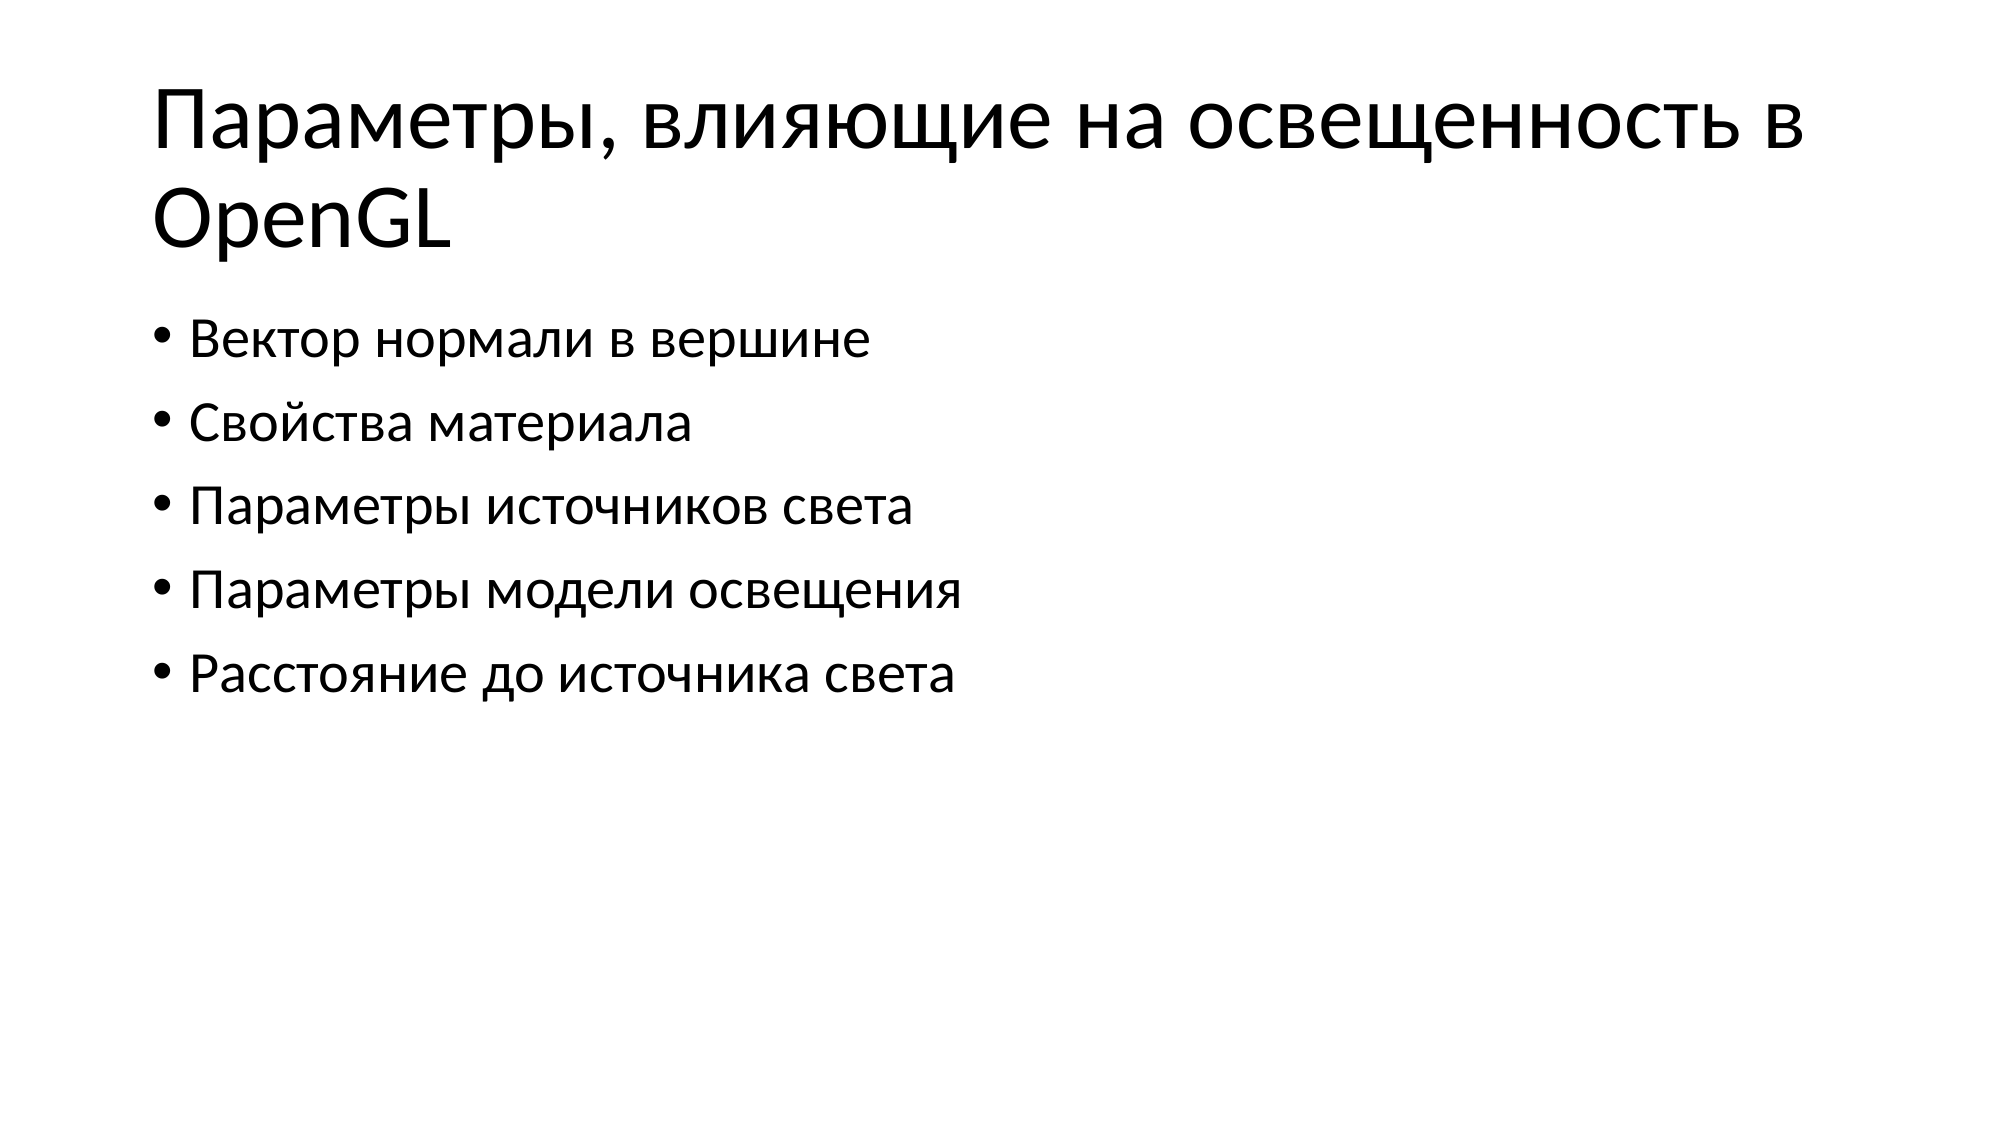

# Параметры, влияющие на освещенность в OpenGL
Вектор нормали в вершине
Свойства материала
Параметры источников света
Параметры модели освещения
Расстояние до источника света